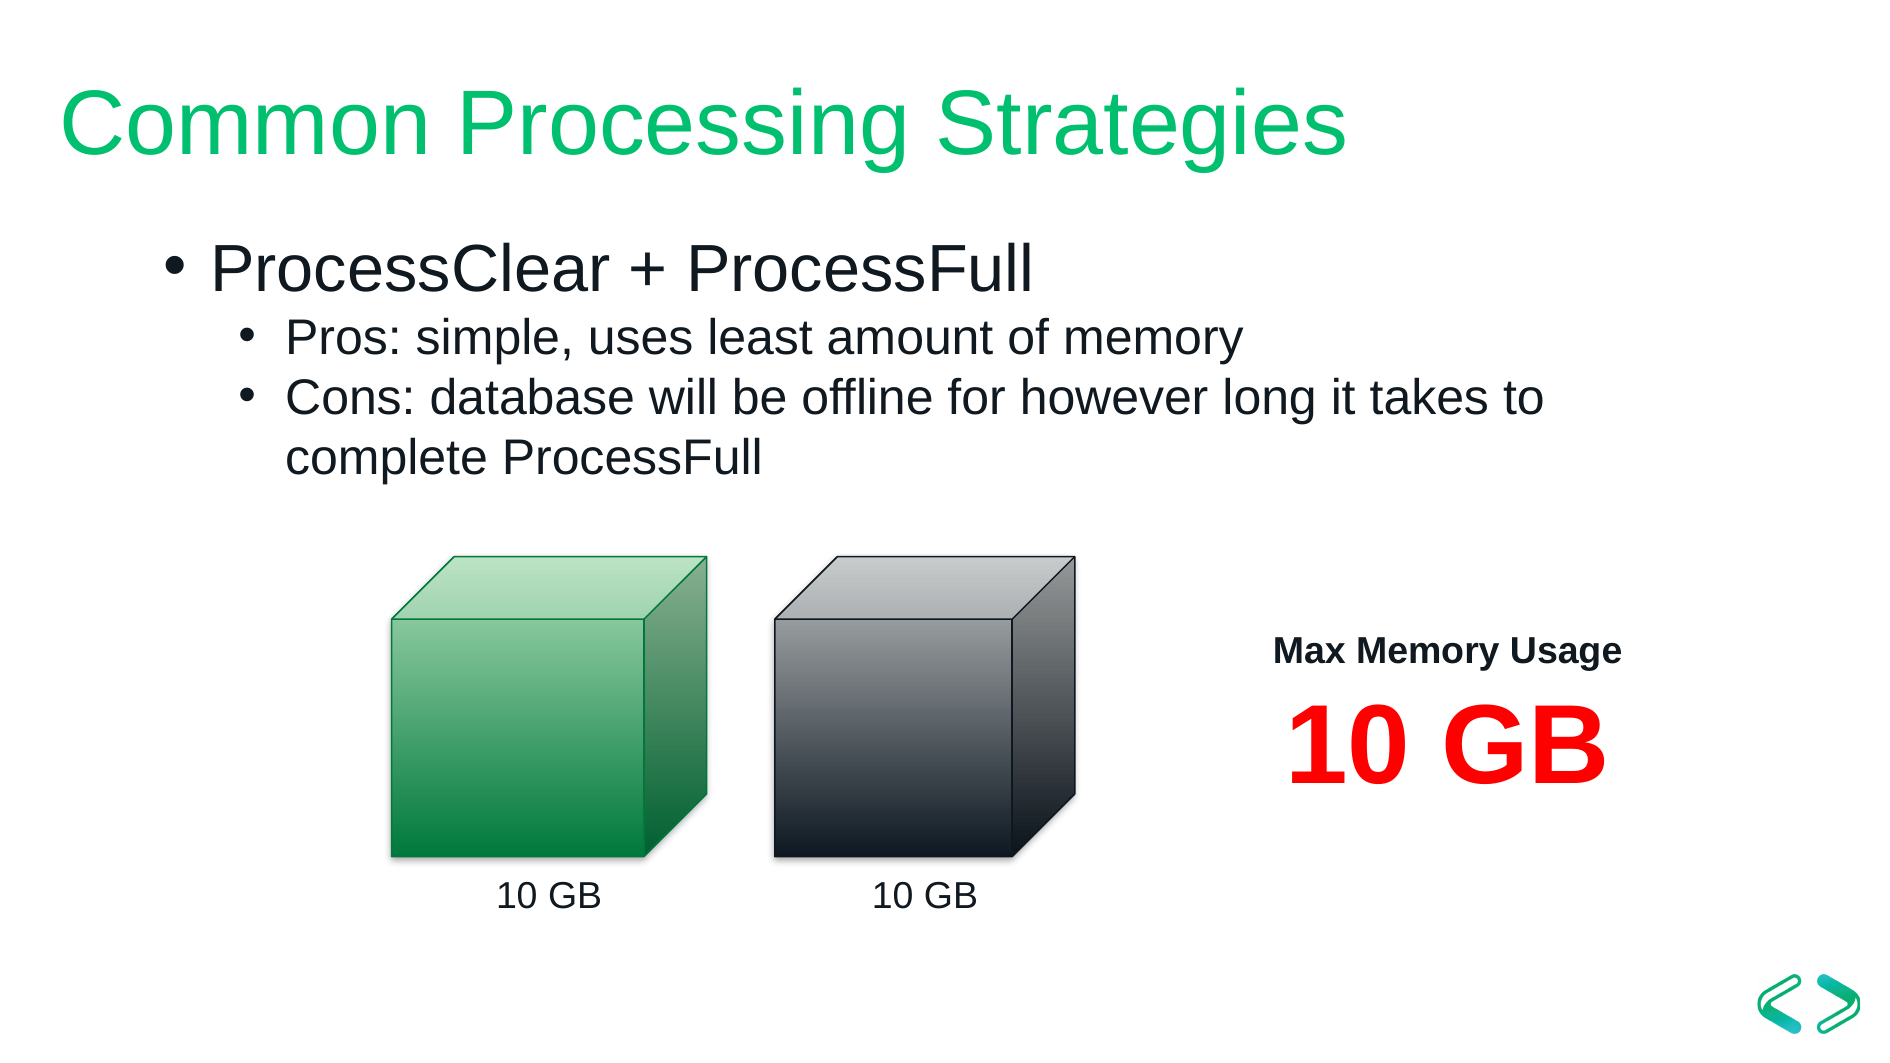

# Common Processing Strategies
ProcessClear + ProcessFull
Pros: simple, uses least amount of memory
Cons: database will be offline for however long it takes to complete ProcessFull

Max Memory Usage
10 GB

10 GB
10 GB